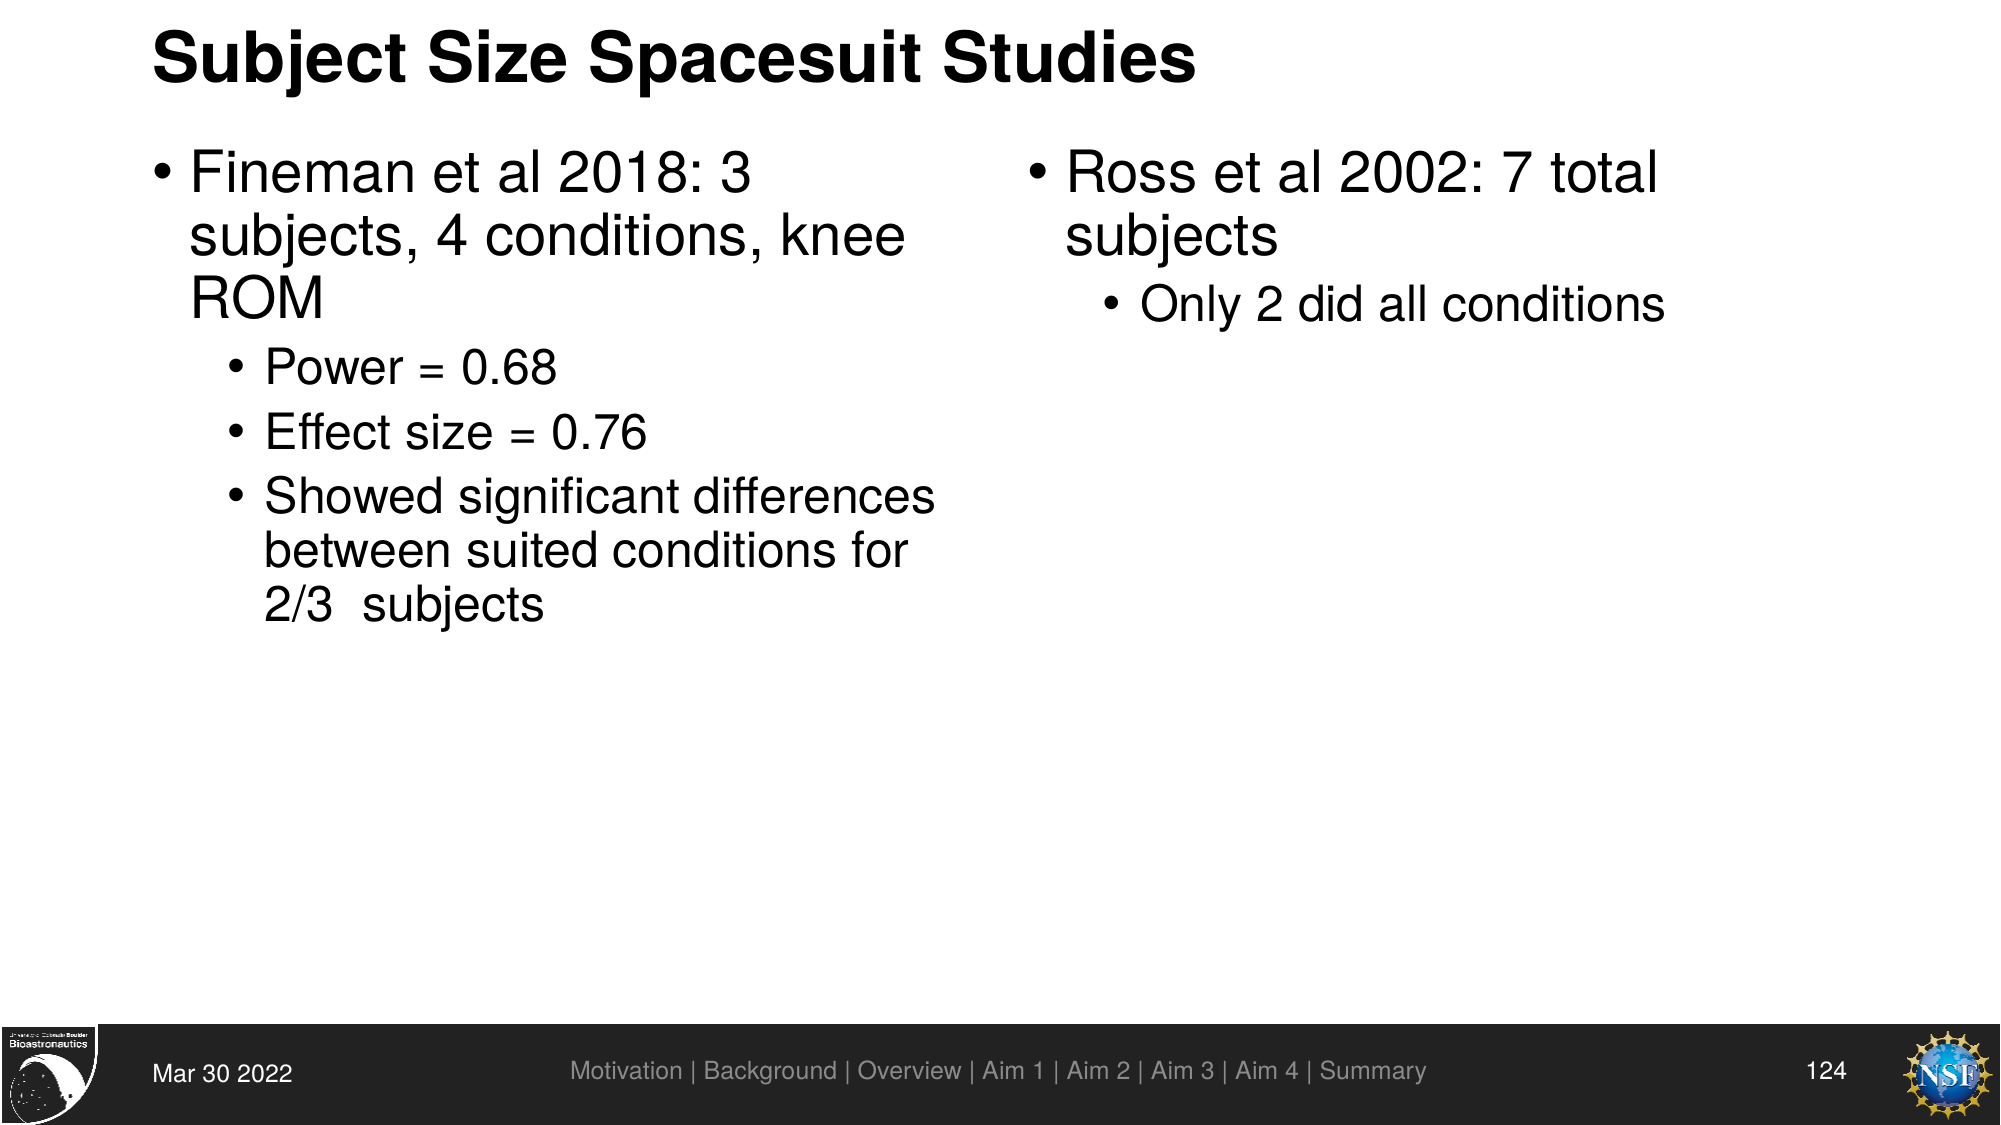

# Subject Size Spacesuit Studies
Fineman et al 2018: 3 subjects, 4 conditions, knee ROM
Power = 0.68
Effect size = 0.76
Showed significant differences between suited conditions for 2/3  subjects
Ross et al 2002: 7 total subjects
Only 2 did all conditions

Motivation | Background | Overview | Aim 1 | Aim 2 | Aim 3 | Aim 4 | Summary
Mar 30 2022
124